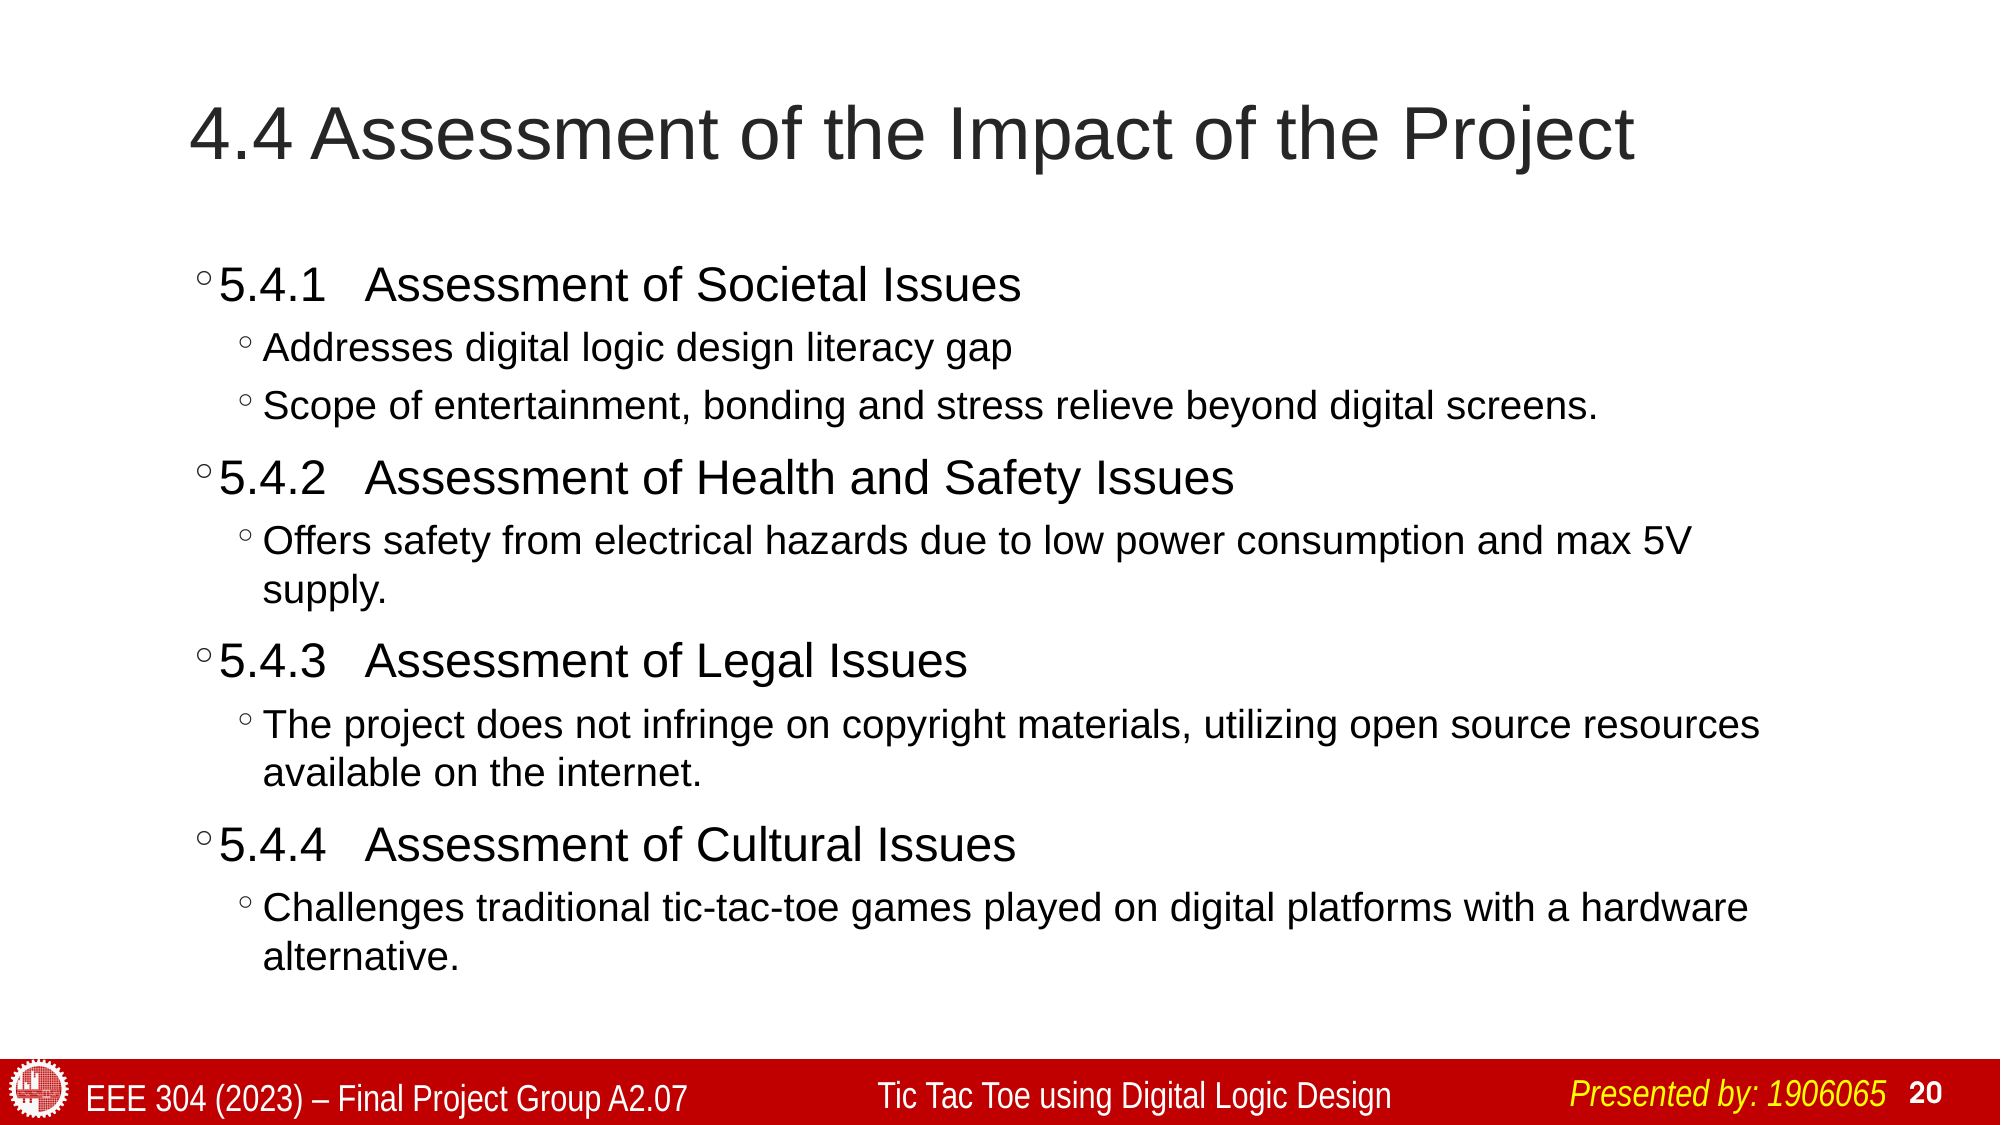

# 4.4 Assessment of the Impact of the Project
5.4.1	Assessment of Societal Issues
Addresses digital logic design literacy gap
Scope of entertainment, bonding and stress relieve beyond digital screens.
5.4.2	Assessment of Health and Safety Issues
Offers safety from electrical hazards due to low power consumption and max 5V supply.
5.4.3	Assessment of Legal Issues
The project does not infringe on copyright materials, utilizing open source resources available on the internet.
5.4.4	Assessment of Cultural Issues
Challenges traditional tic-tac-toe games played on digital platforms with a hardware alternative.
Presented by: 1906065
Tic Tac Toe using Digital Logic Design
EEE 304 (2023) – Final Project Group A2.07
20